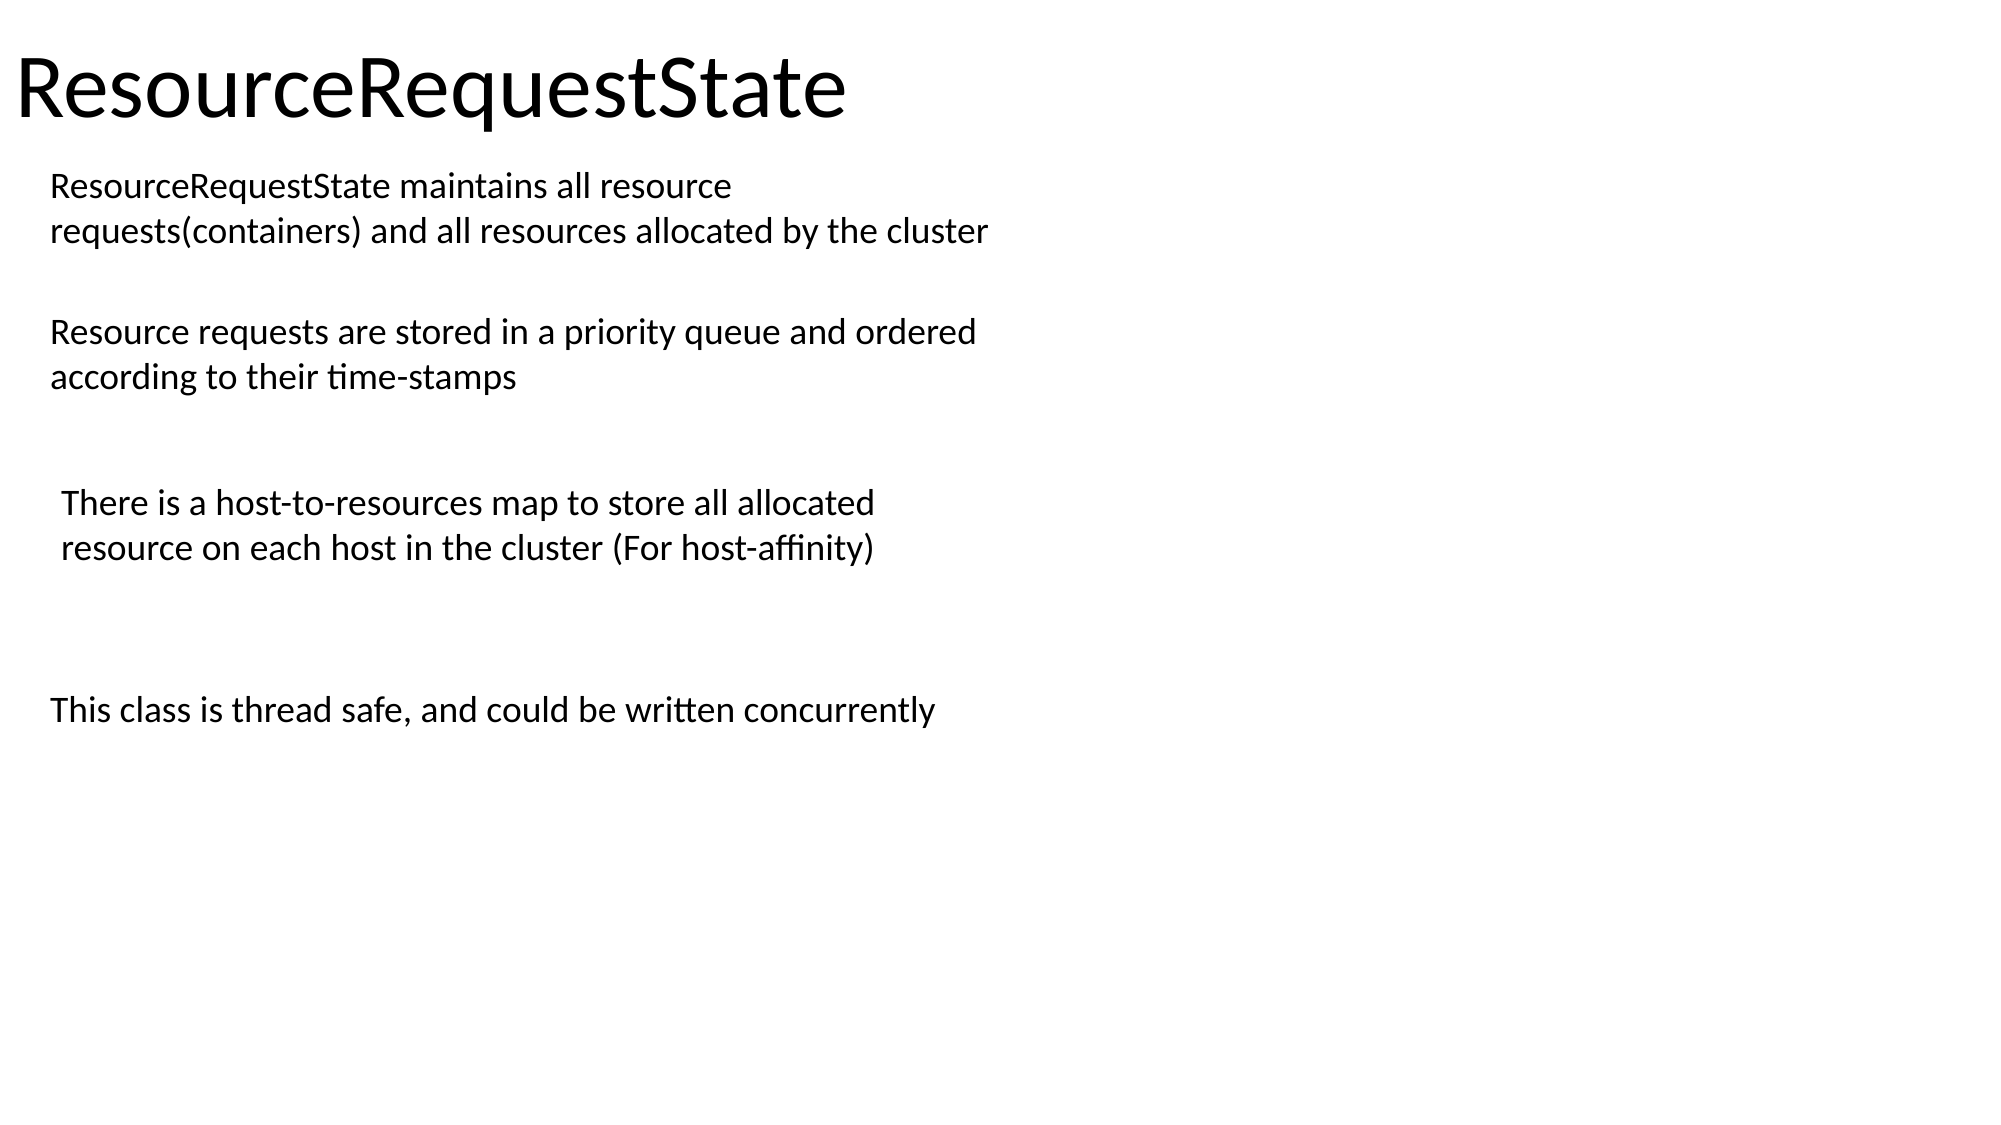

# ResourceRequestState
ResourceRequestState maintains all resource requests(containers) and all resources allocated by the cluster
Resource requests are stored in a priority queue and ordered according to their time-stamps
There is a host-to-resources map to store all allocated resource on each host in the cluster (For host-affinity)
This class is thread safe, and could be written concurrently